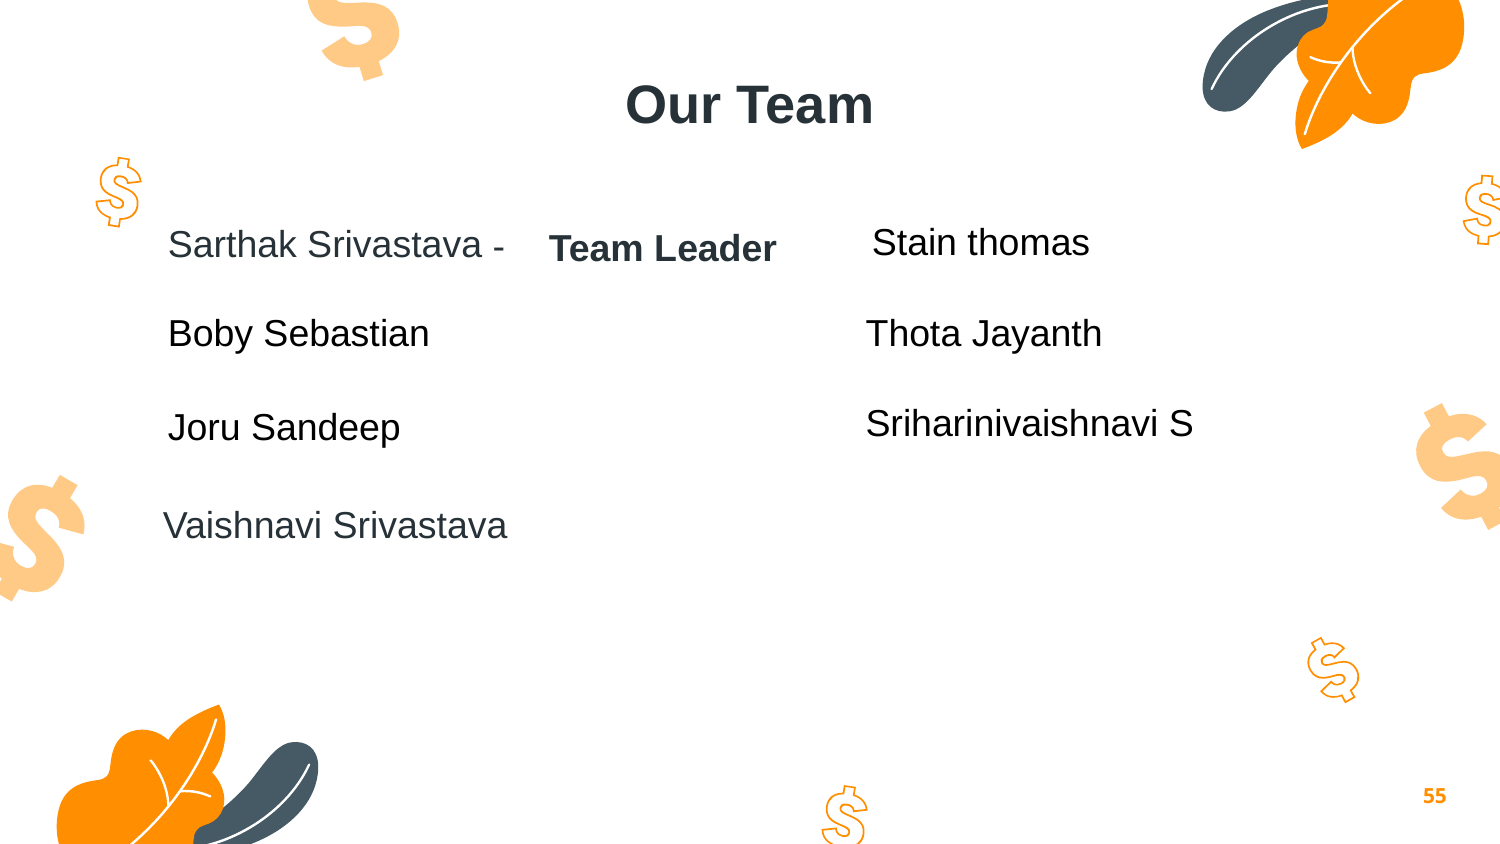

# Our Team
Sarthak Srivastava
Stain thomas
Team Leader
Thota Jayanth

Sriharinivaishnavi S
Boby Sebastian
Joru Sandeep
                Vaishnavi Srivastava

55